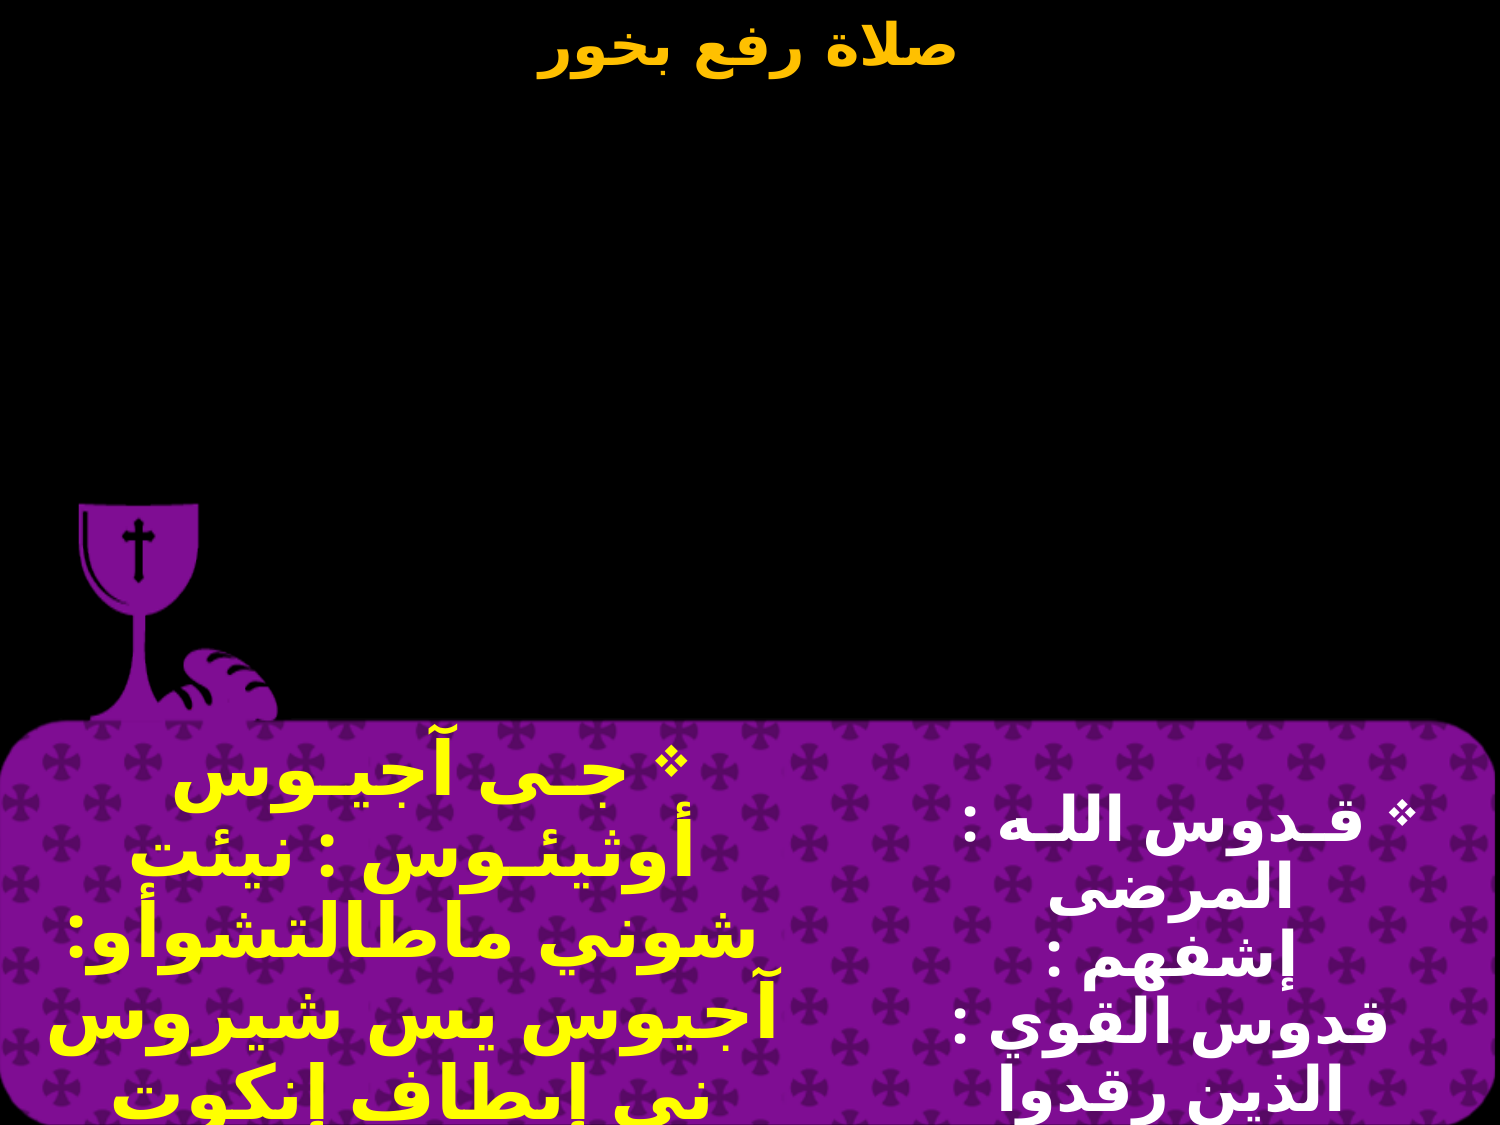

جـى آجيـوس أوثيئـوس : نيئت شوني ماطالتشوأو: آجيوس يس شيروس ني إيطاف إنكوت إبشويس ما إمطون نوأو .
 قـدوس اللـه : المرضى إشفهم : قدوس القوي : الذين رقدوا يارب نيحهم .